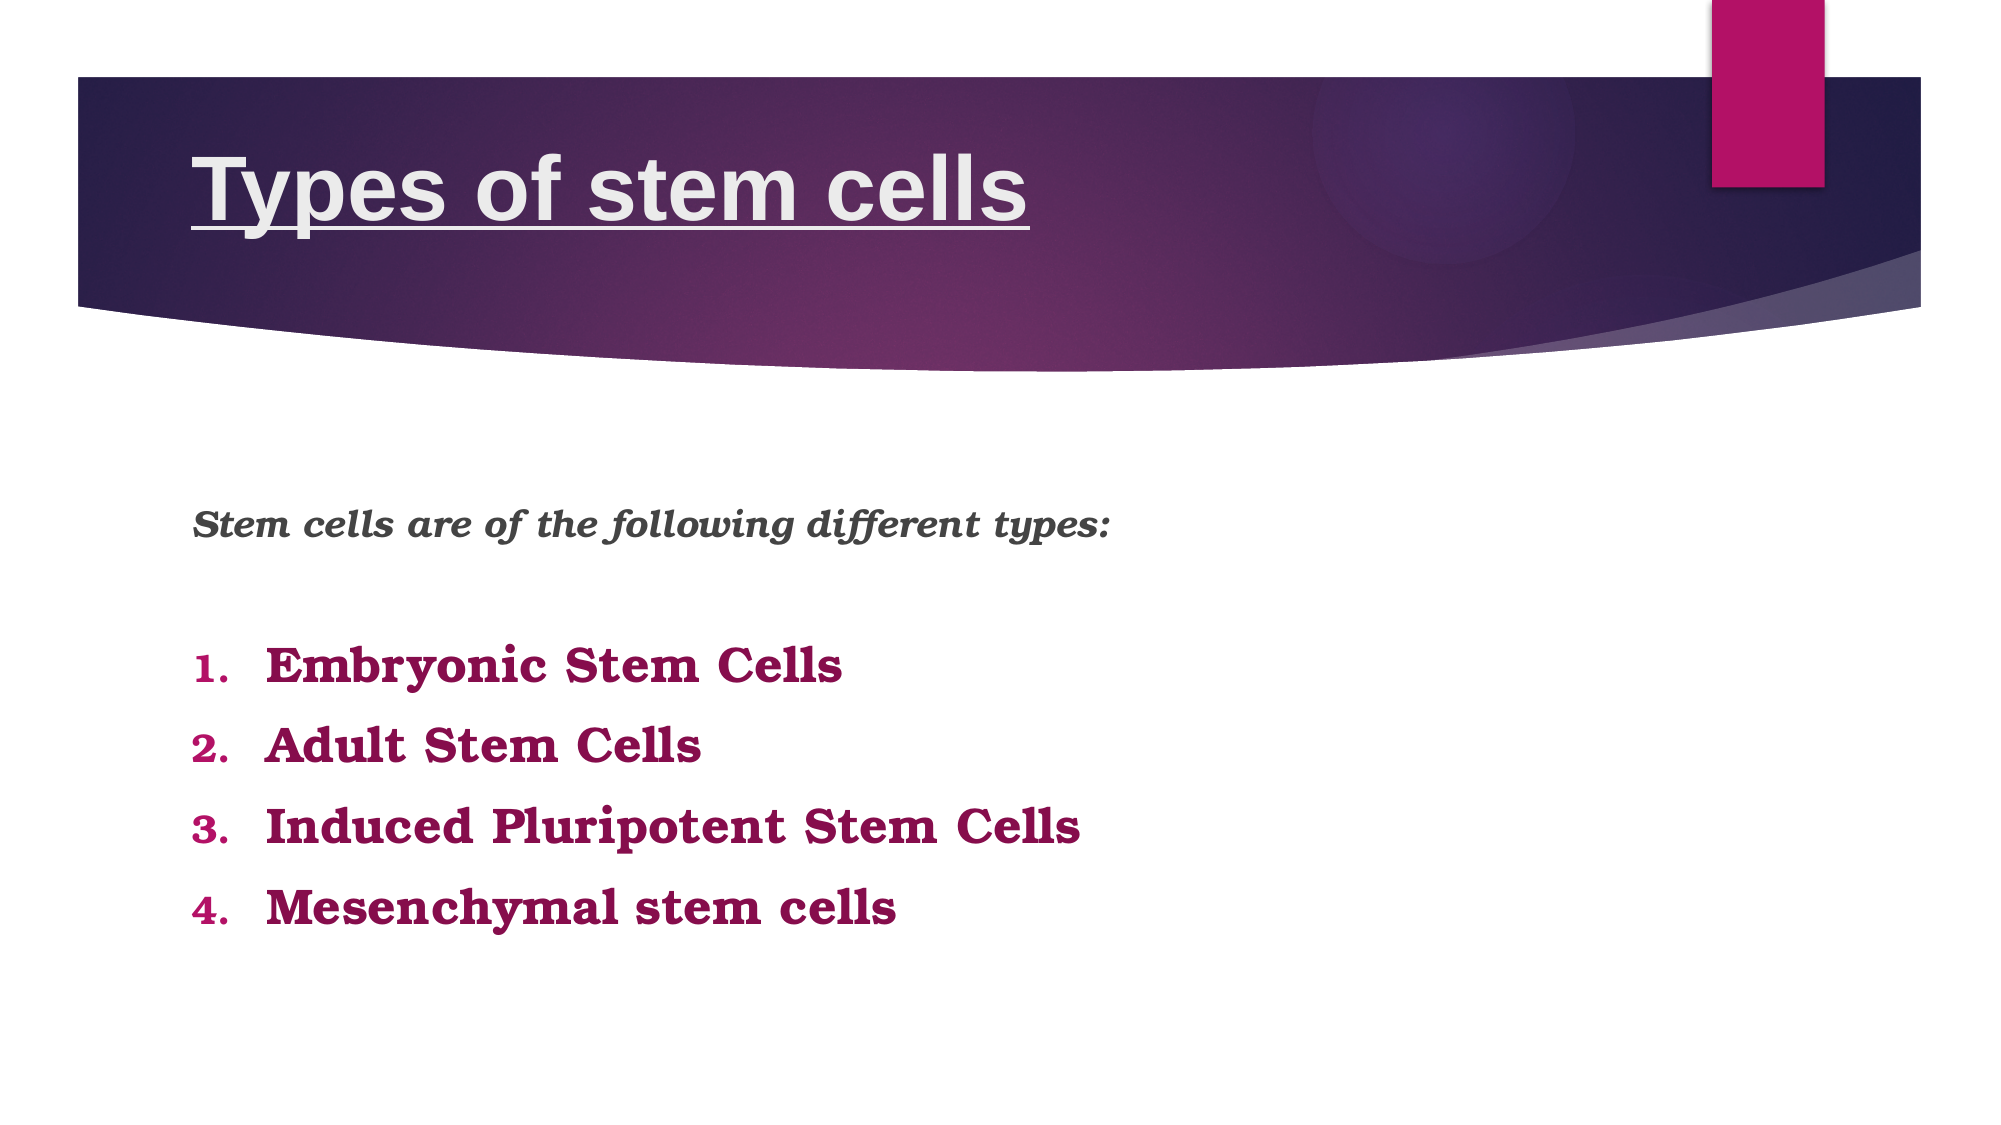

# Types of stem cells

Stem cells are of the following different types:

Embryonic Stem Cells
Adult Stem Cells
Induced Pluripotent Stem Cells
Mesenchymal stem cells